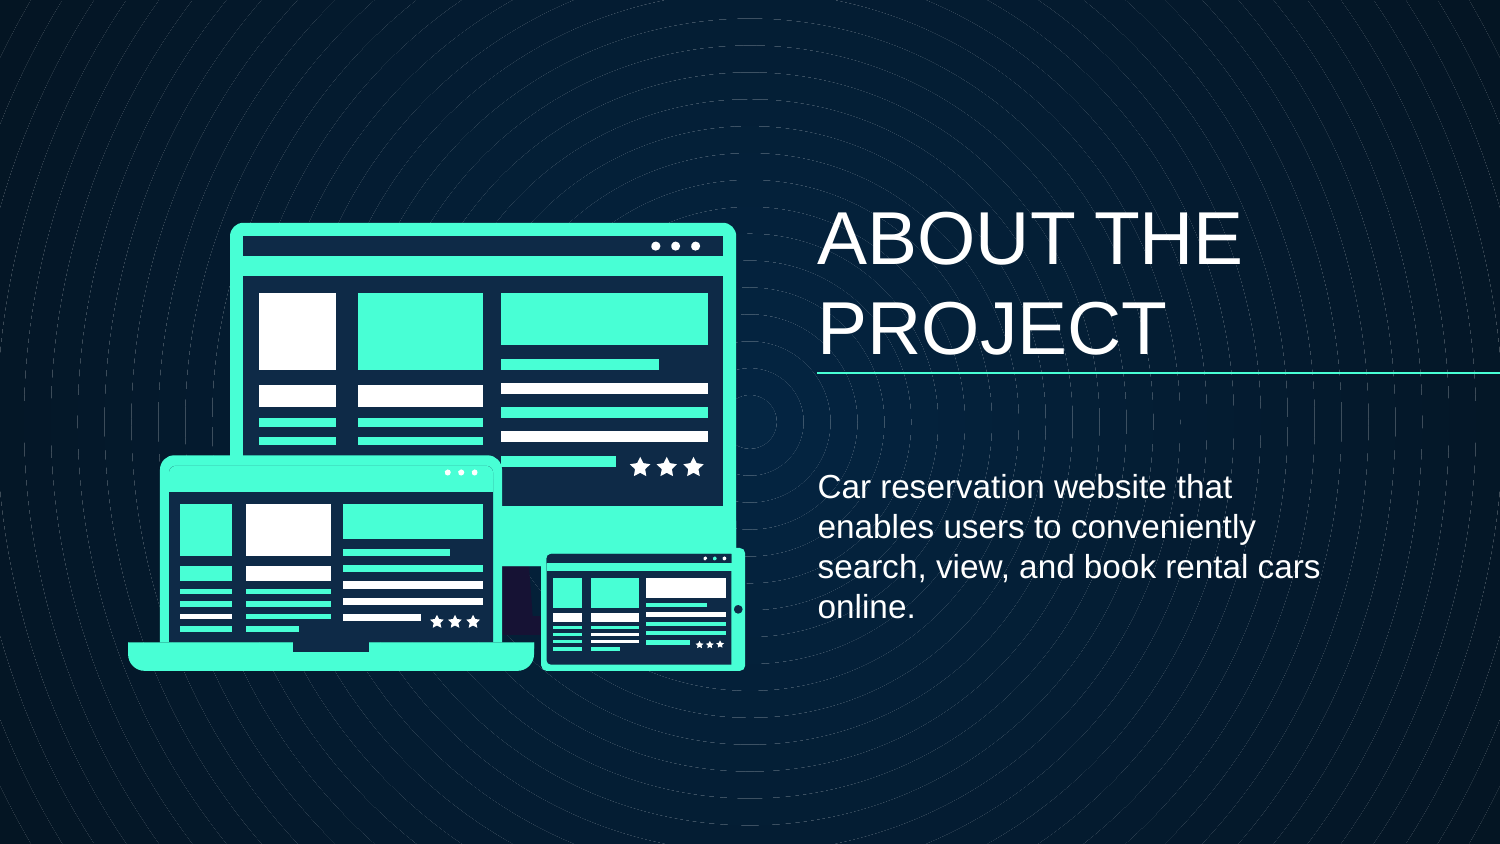

# ABOUT THE PROJECT

Car reservation website that enables users to conveniently search, view, and book rental cars online.